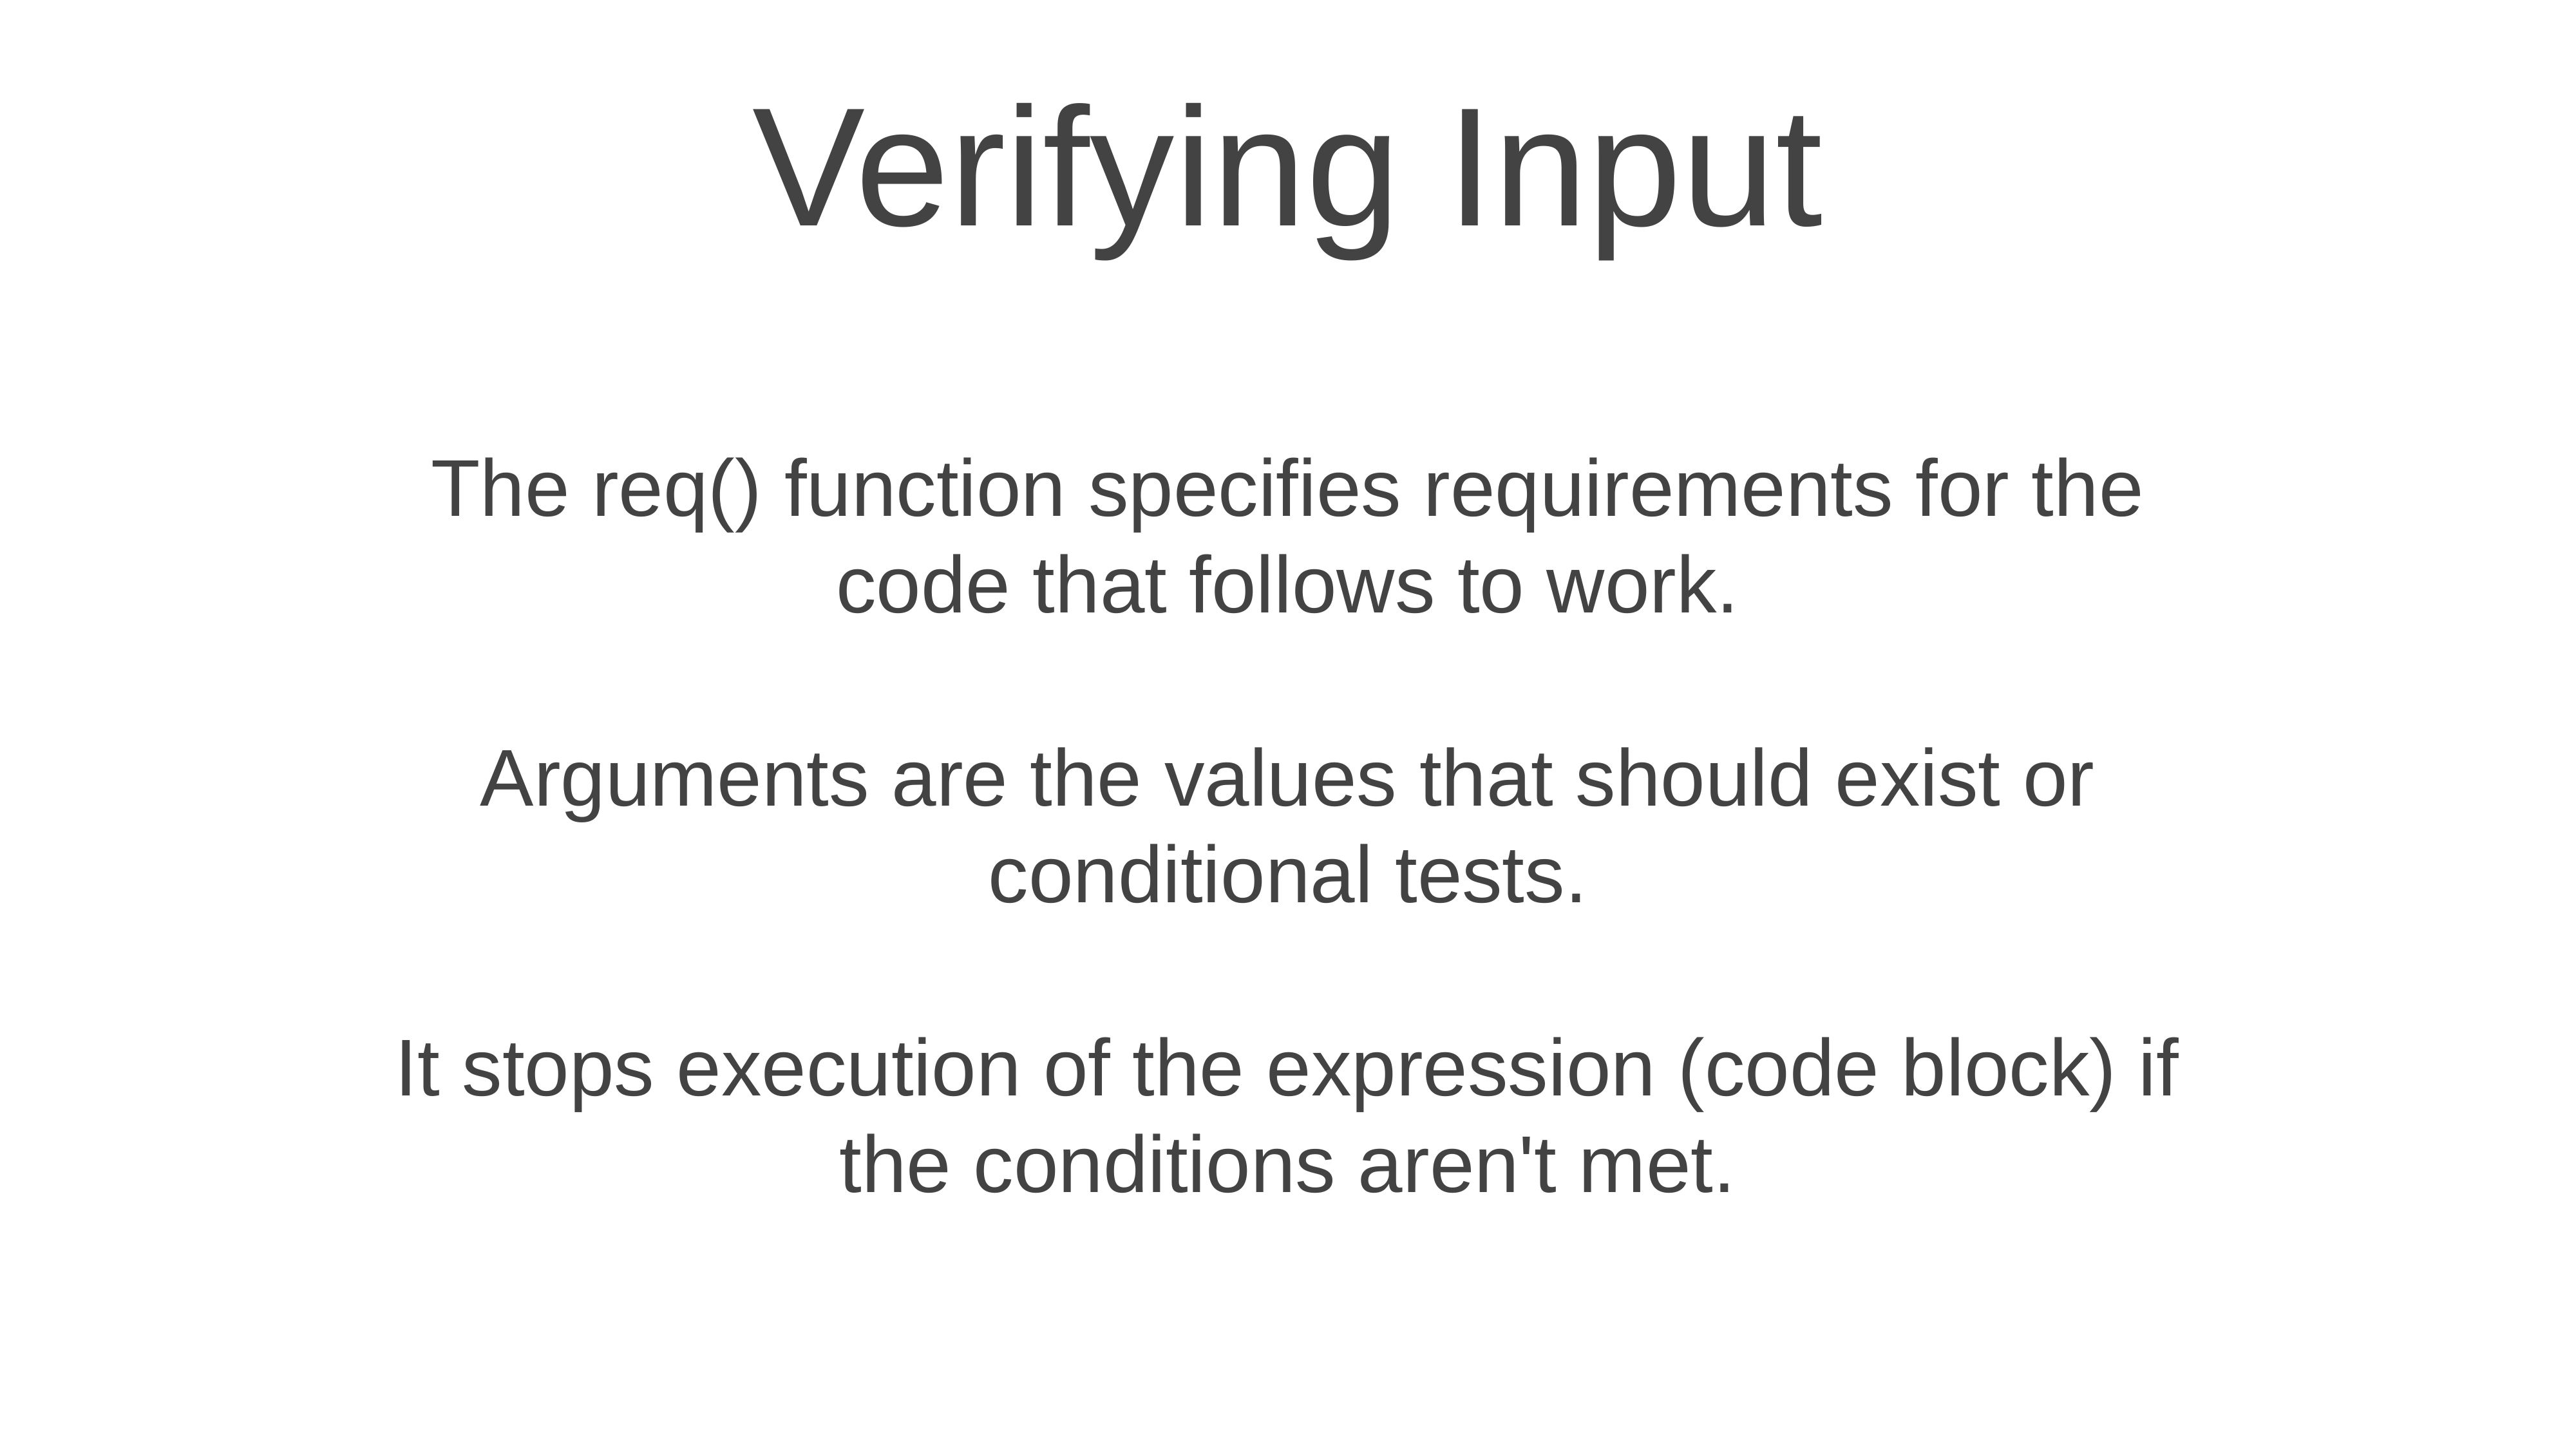

# Verifying Input

The req() function specifies requirements for the code that follows to work.

Arguments are the values that should exist or conditional tests.

It stops execution of the expression (code block) if the conditions aren't met.